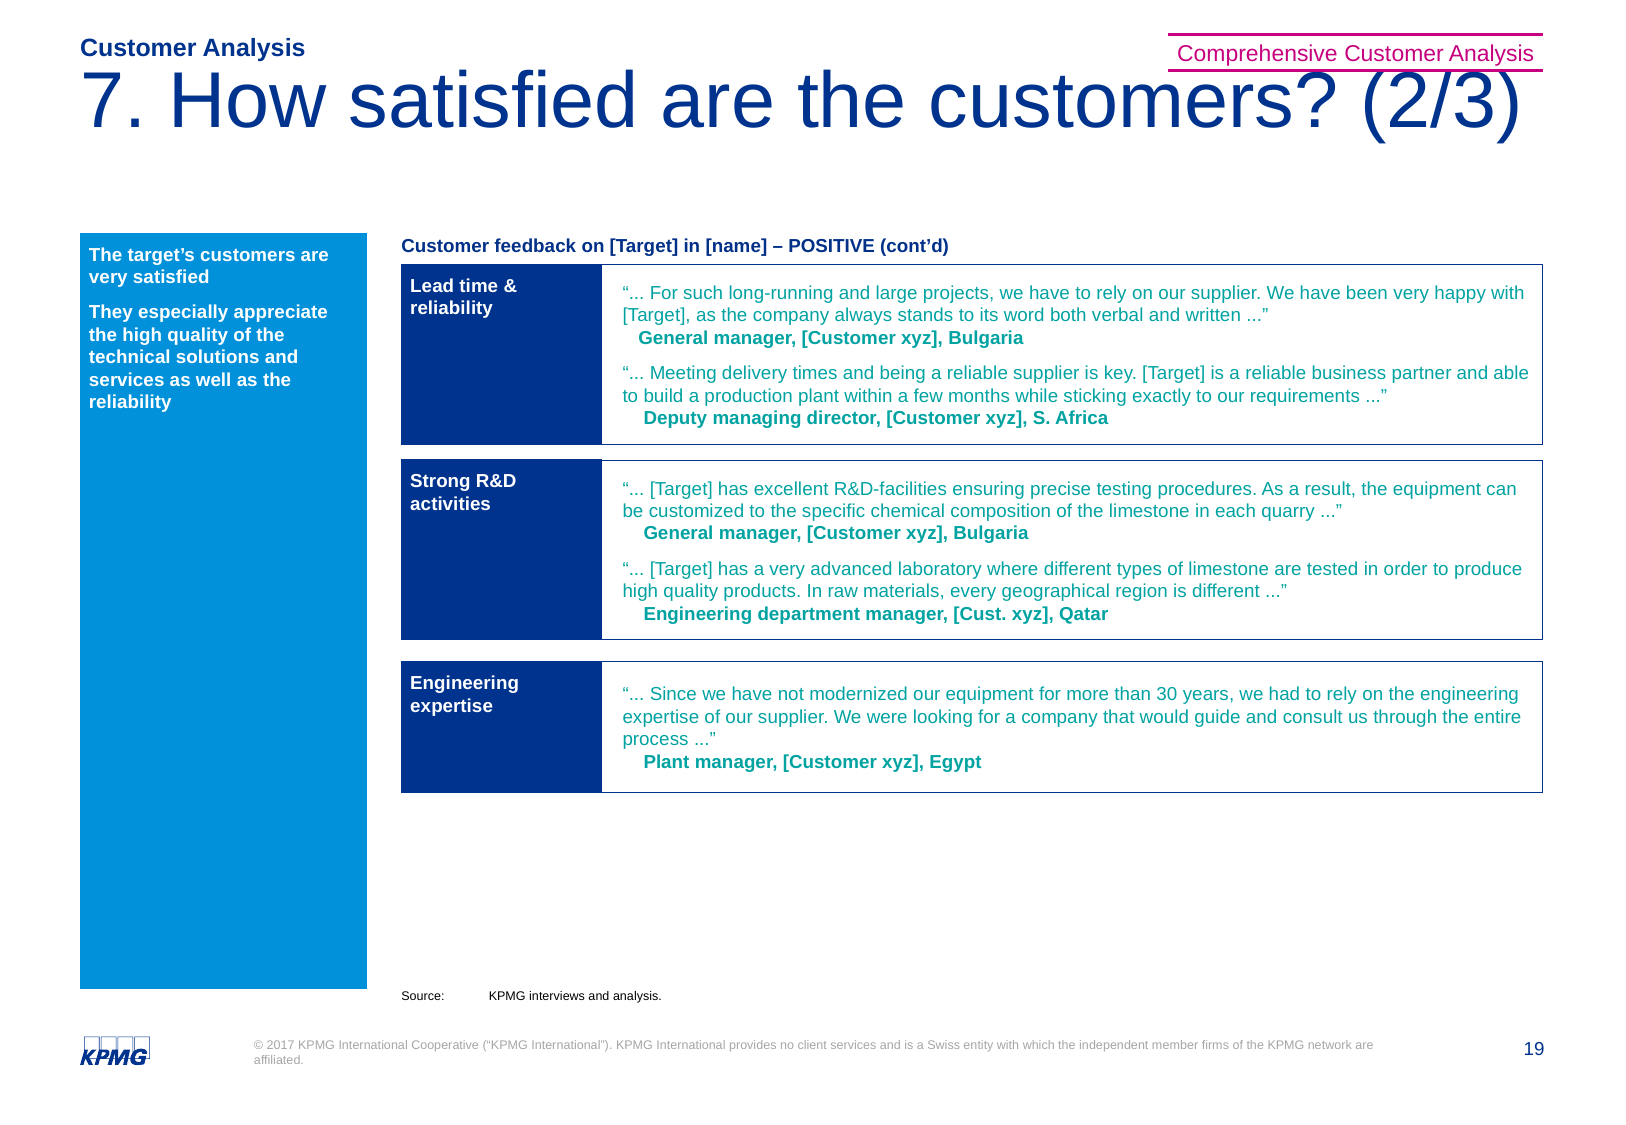

Customer Analysis
Comprehensive Customer Analysis
# 7. How satisfied are the customers? (2/3)
The target’s customers are very satisfied
They especially appreciate the high quality of the technical solutions and services as well as the reliability

Customer feedback on [Target] in [name] – POSITIVE (cont’d)
Lead time &
reliability
“... For such long-running and large projects, we have to rely on our supplier. We have been very happy with [Target], as the company always stands to its word both verbal and written ...”
   General manager, [Customer xyz], Bulgaria
“... Meeting delivery times and being a reliable supplier is key. [Target] is a reliable business partner and able to build a production plant within a few months while sticking exactly to our requirements ...”
    Deputy managing director, [Customer xyz], S. Africa
Strong R&D activities
“... [Target] has excellent R&D-facilities ensuring precise testing procedures. As a result, the equipment can be customized to the specific chemical composition of the limestone in each quarry ...”
    General manager, [Customer xyz], Bulgaria
“... [Target] has a very advanced laboratory where different types of limestone are tested in order to produce high quality products. In raw materials, every geographical region is different ...”
    Engineering department manager, [Cust. xyz], Qatar
Engineering expertise
“... Since we have not modernized our equipment for more than 30 years, we had to rely on the engineering expertise of our supplier. We were looking for a company that would guide and consult us through the entire process ...”
    Plant manager, [Customer xyz], Egypt
Source:	KPMG interviews and analysis.